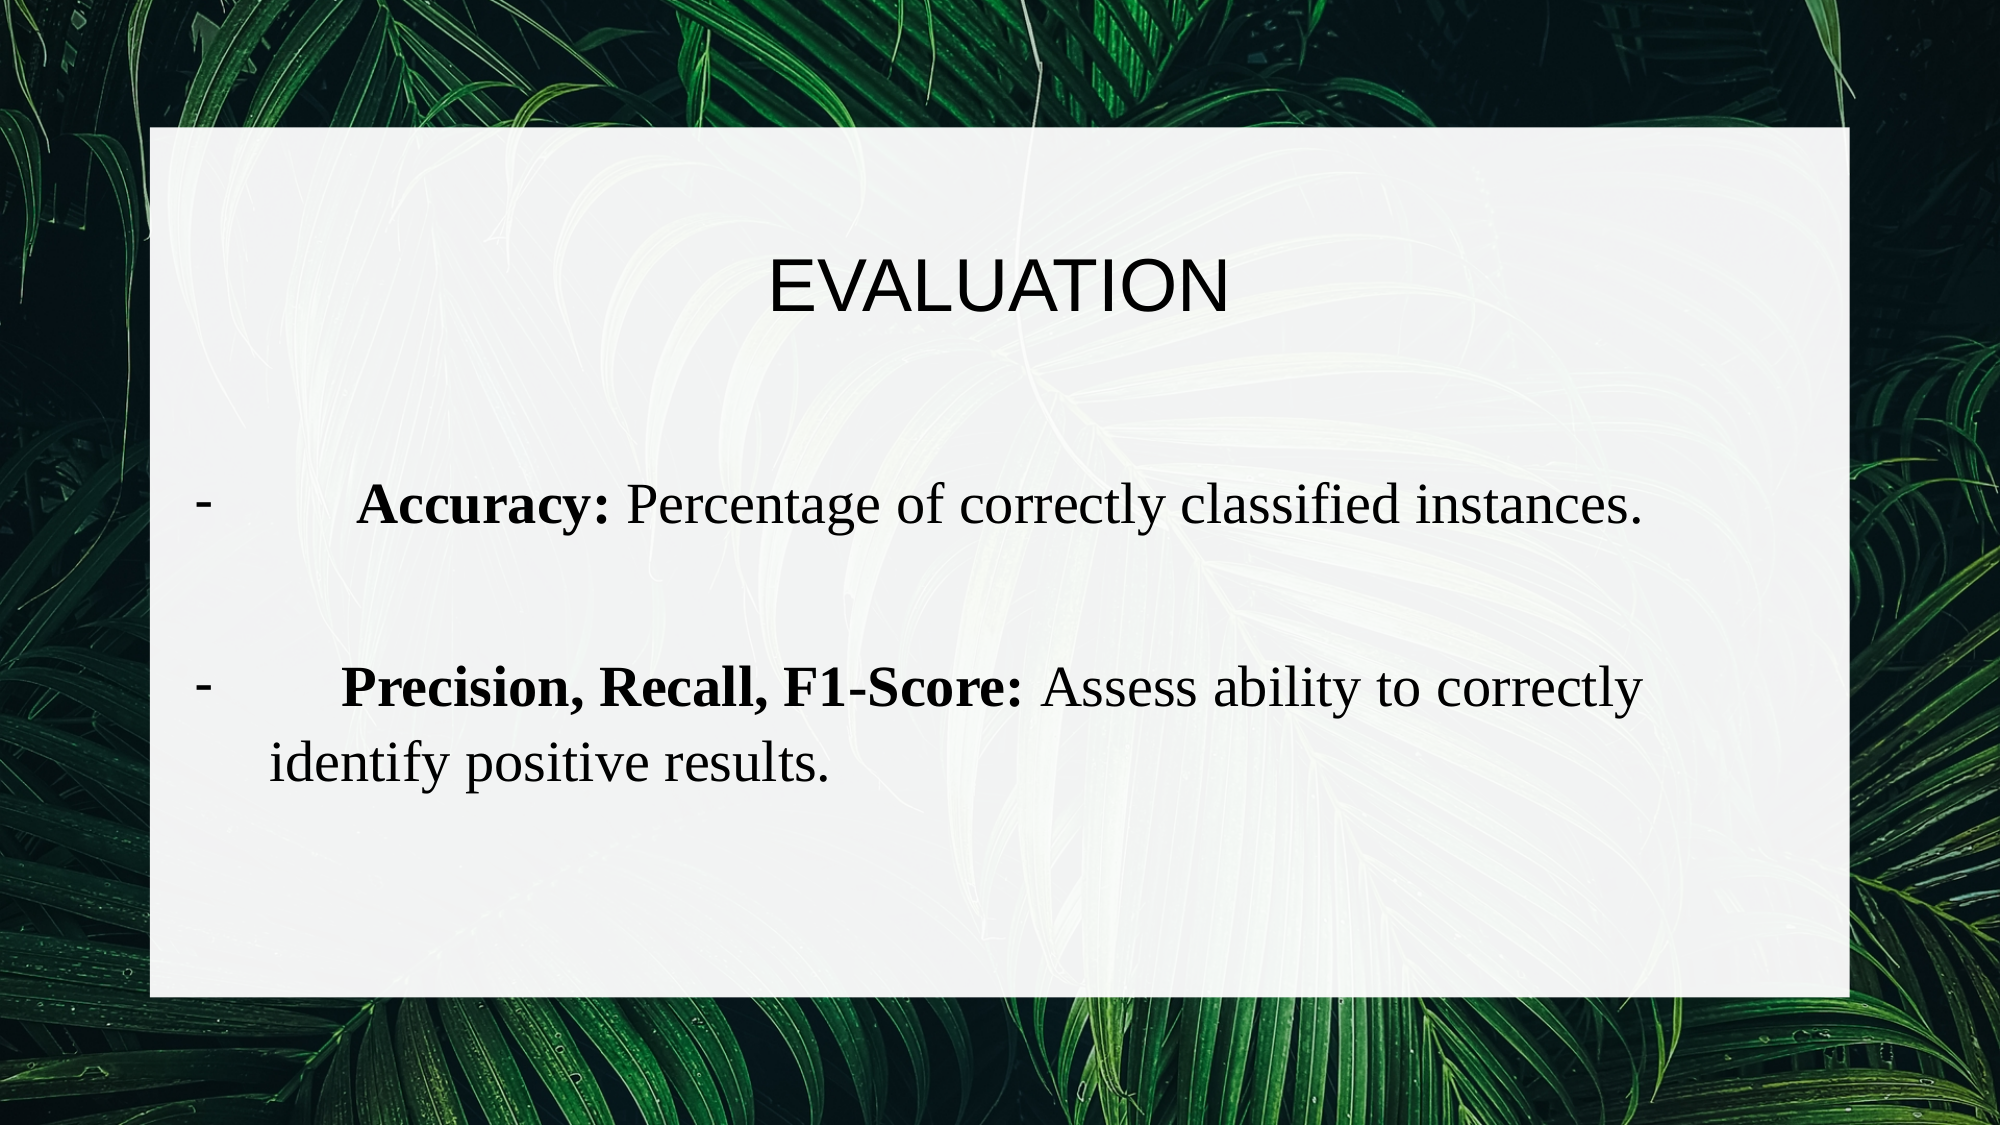

# EVALUATION

      Accuracy: Percentage of correctly classified instances.

     Precision, Recall, F1-Score: Assess ability to correctly 	identify positive results.